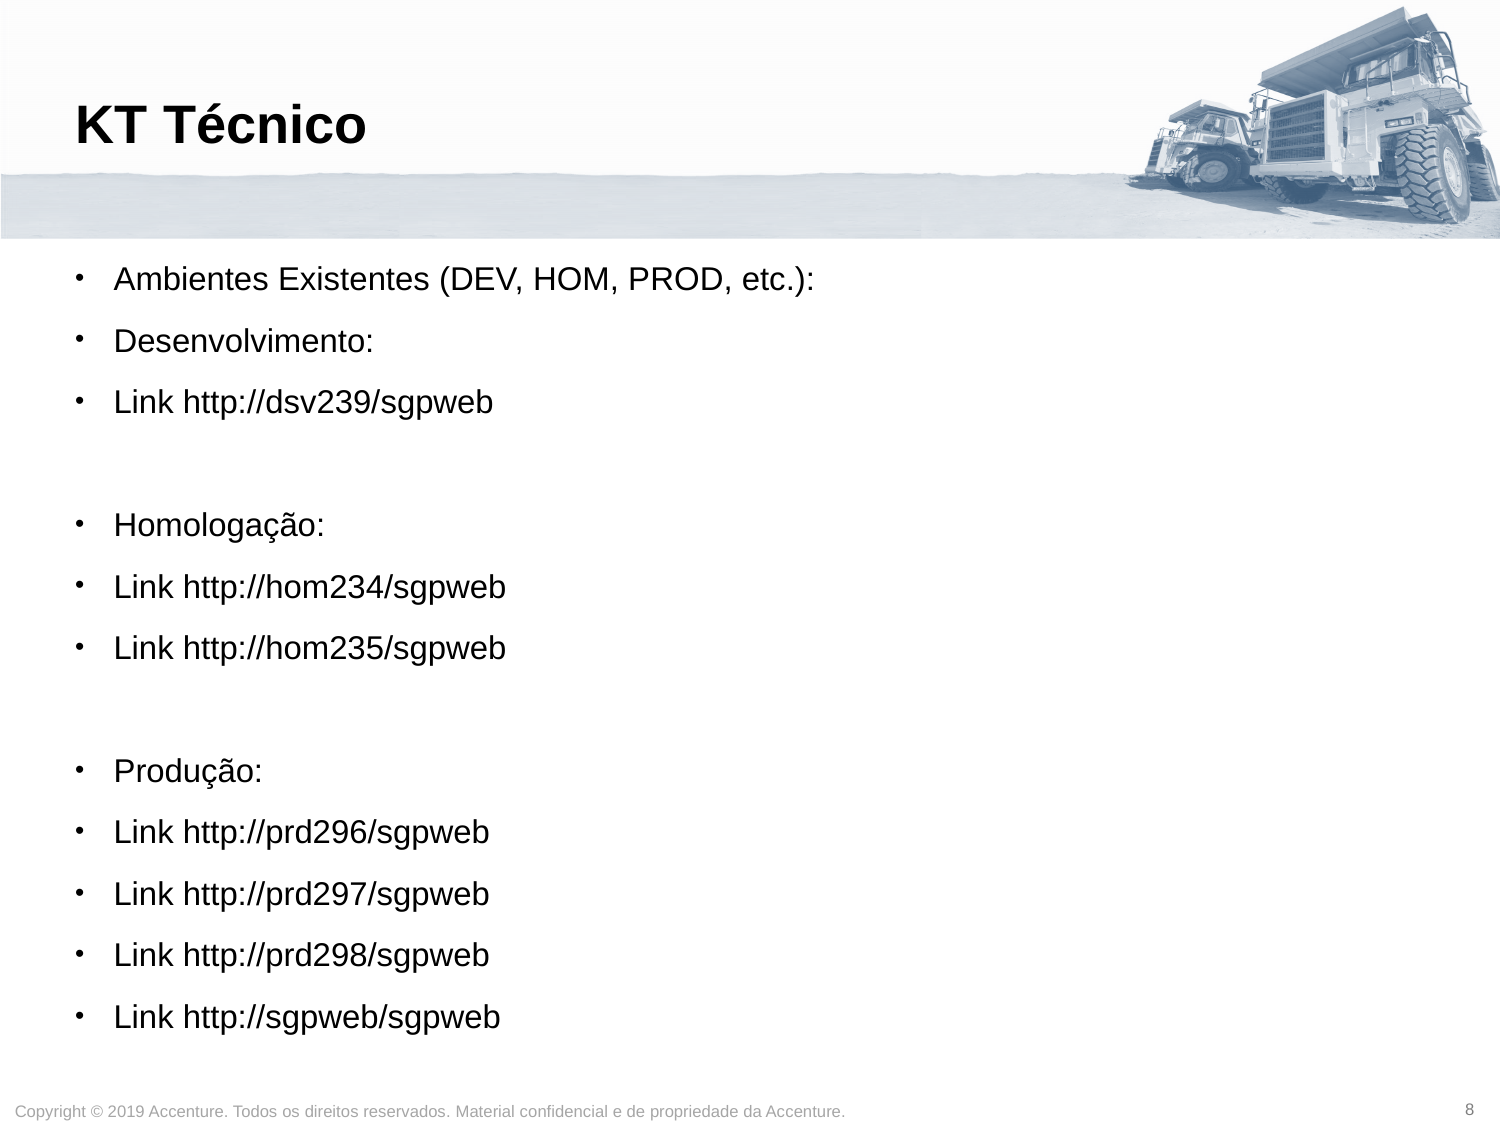

KT Técnico
Ambientes Existentes (DEV, HOM, PROD, etc.):
Desenvolvimento:
Link http://dsv239/sgpweb

Homologação:
Link http://hom234/sgpweb
Link http://hom235/sgpweb

Produção:
Link http://prd296/sgpweb
Link http://prd297/sgpweb
Link http://prd298/sgpweb
Link http://sgpweb/sgpweb